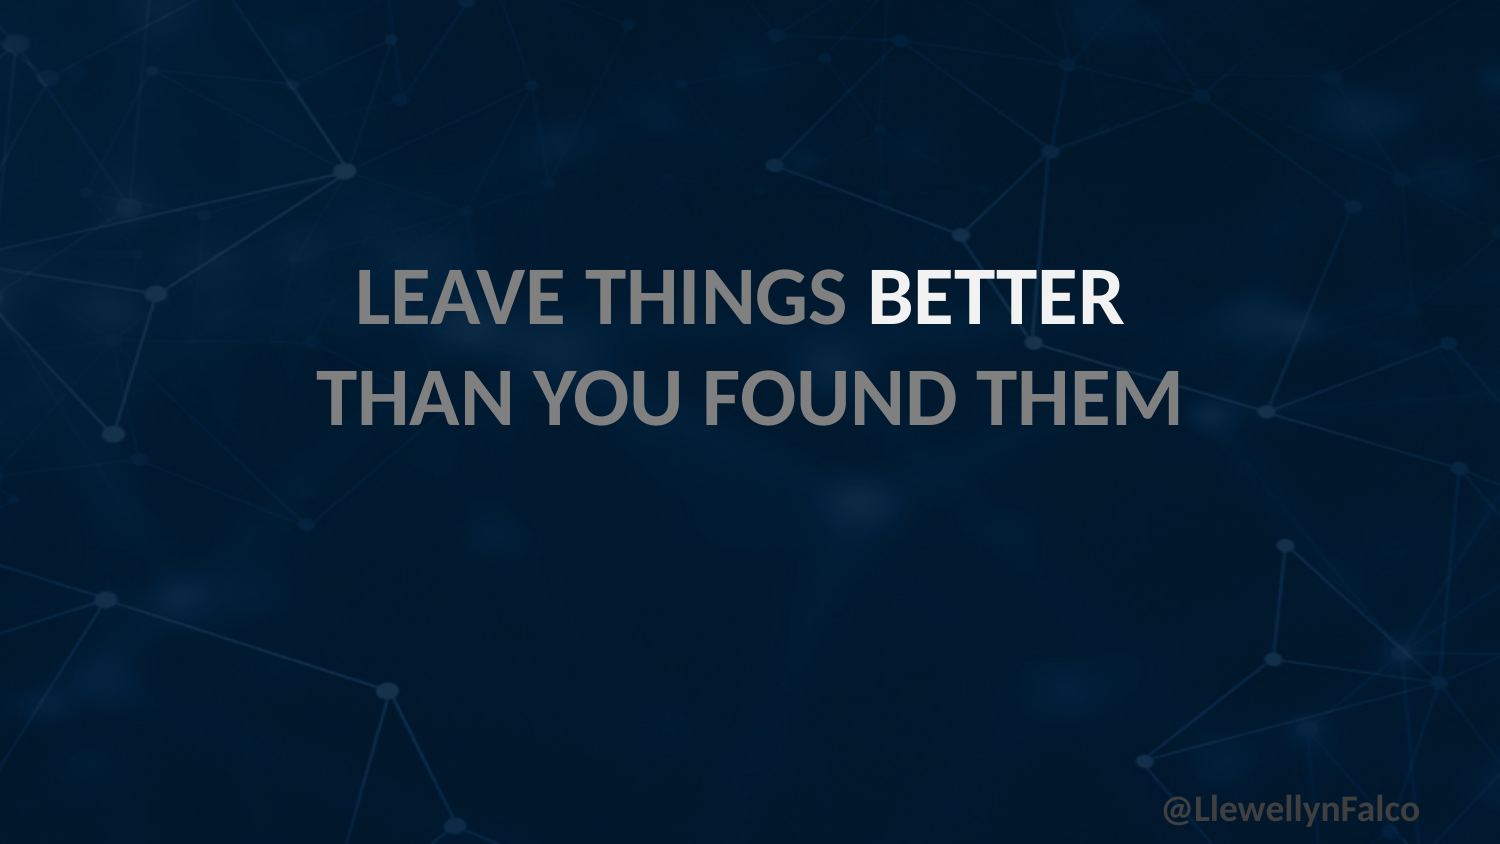

Leave things BETTER
than you found them